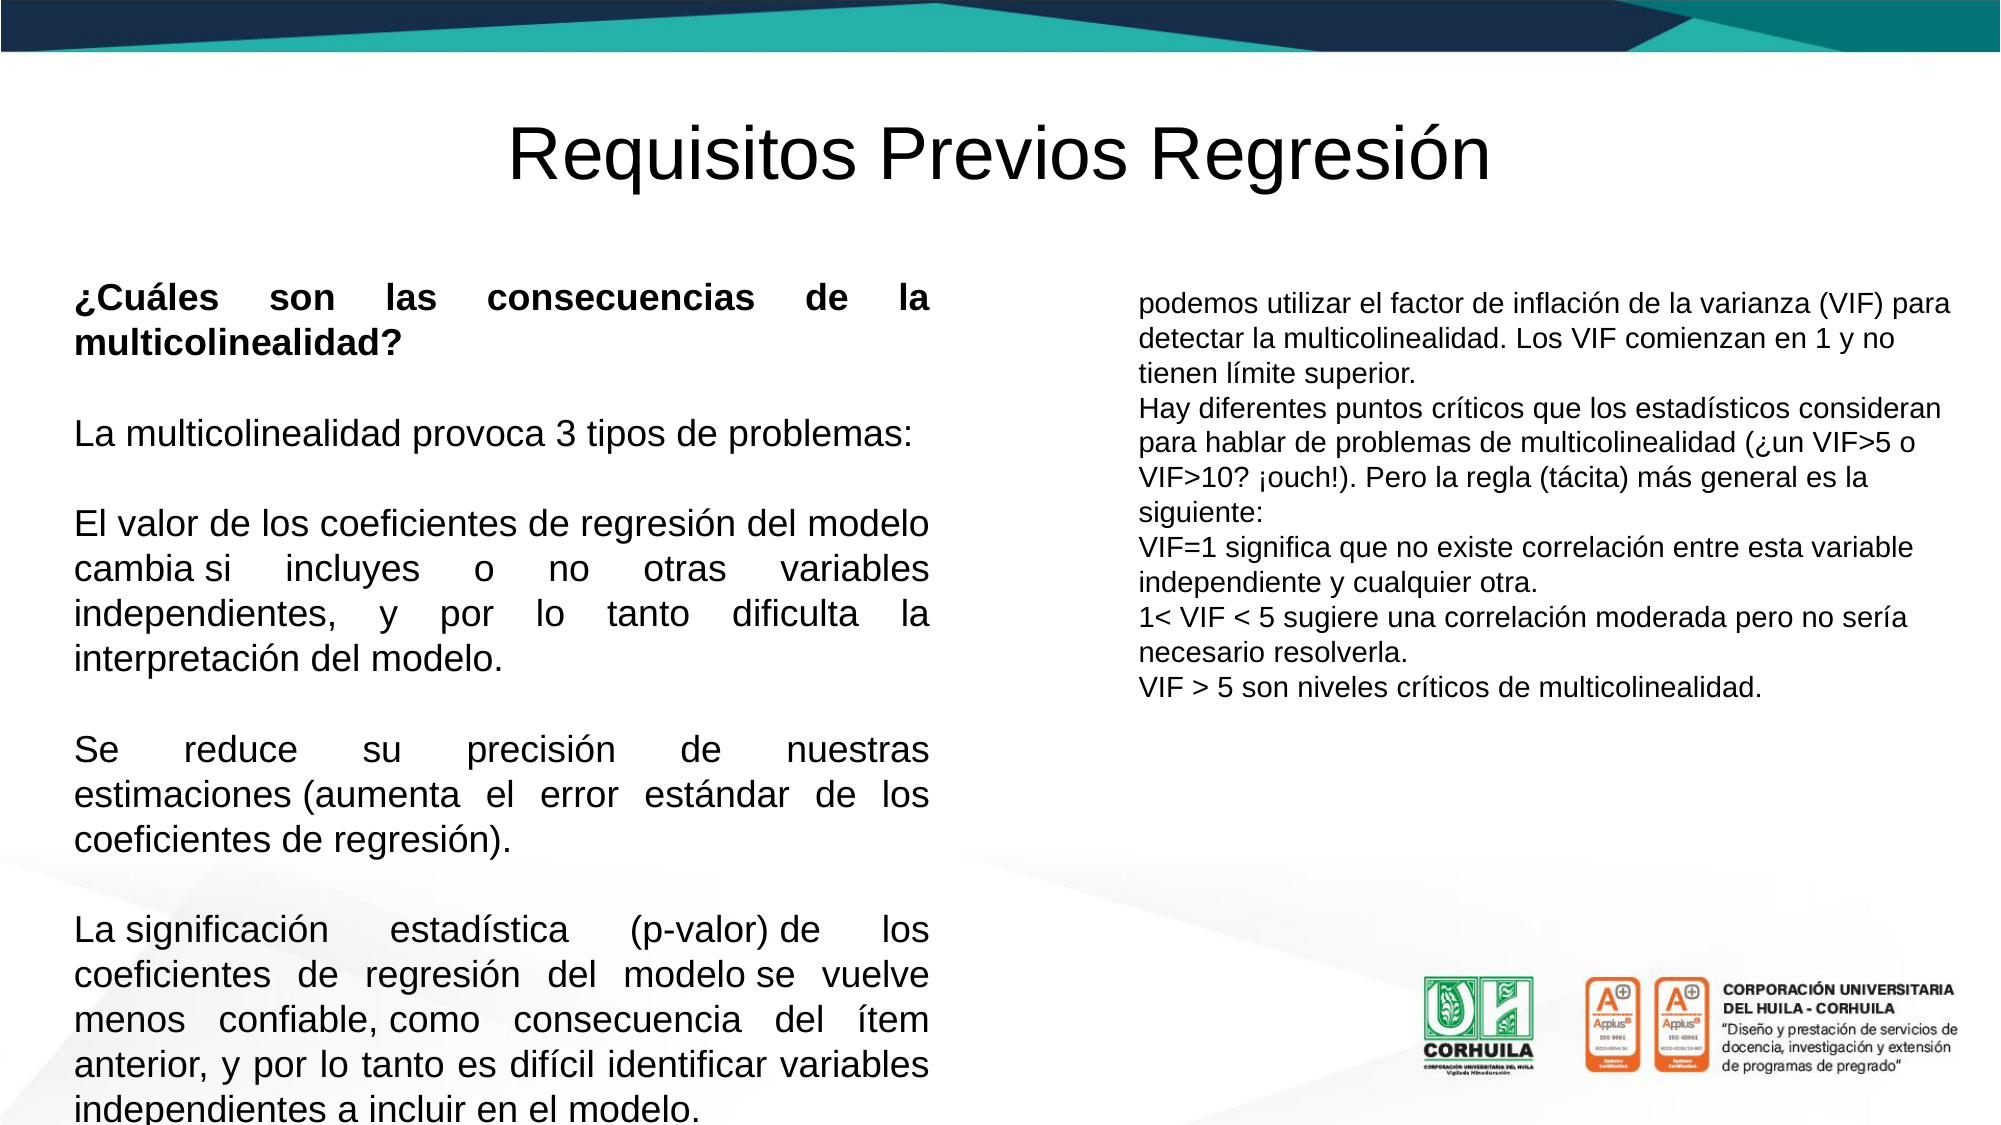

Requisitos Previos Regresión
¿Cuáles son las consecuencias de la multicolinealidad?
La multicolinealidad provoca 3 tipos de problemas:
El valor de los coeficientes de regresión del modelo cambia si incluyes o no otras variables independientes, y por lo tanto dificulta la interpretación del modelo.
Se reduce su precisión de nuestras estimaciones (aumenta el error estándar de los coeficientes de regresión).
La significación estadística (p-valor) de los coeficientes de regresión del modelo se vuelve menos confiable, como consecuencia del ítem anterior, y por lo tanto es difícil identificar variables independientes a incluir en el modelo.

podemos utilizar el factor de inflación de la varianza (VIF) para detectar la multicolinealidad. Los VIF comienzan en 1 y no tienen límite superior.
Hay diferentes puntos críticos que los estadísticos consideran para hablar de problemas de multicolinealidad (¿un VIF>5 o VIF>10? ¡ouch!). Pero la regla (tácita) más general es la siguiente:
VIF=1 significa que no existe correlación entre esta variable independiente y cualquier otra.
1< VIF < 5 sugiere una correlación moderada pero no sería necesario resolverla.
VIF > 5 son niveles críticos de multicolinealidad.